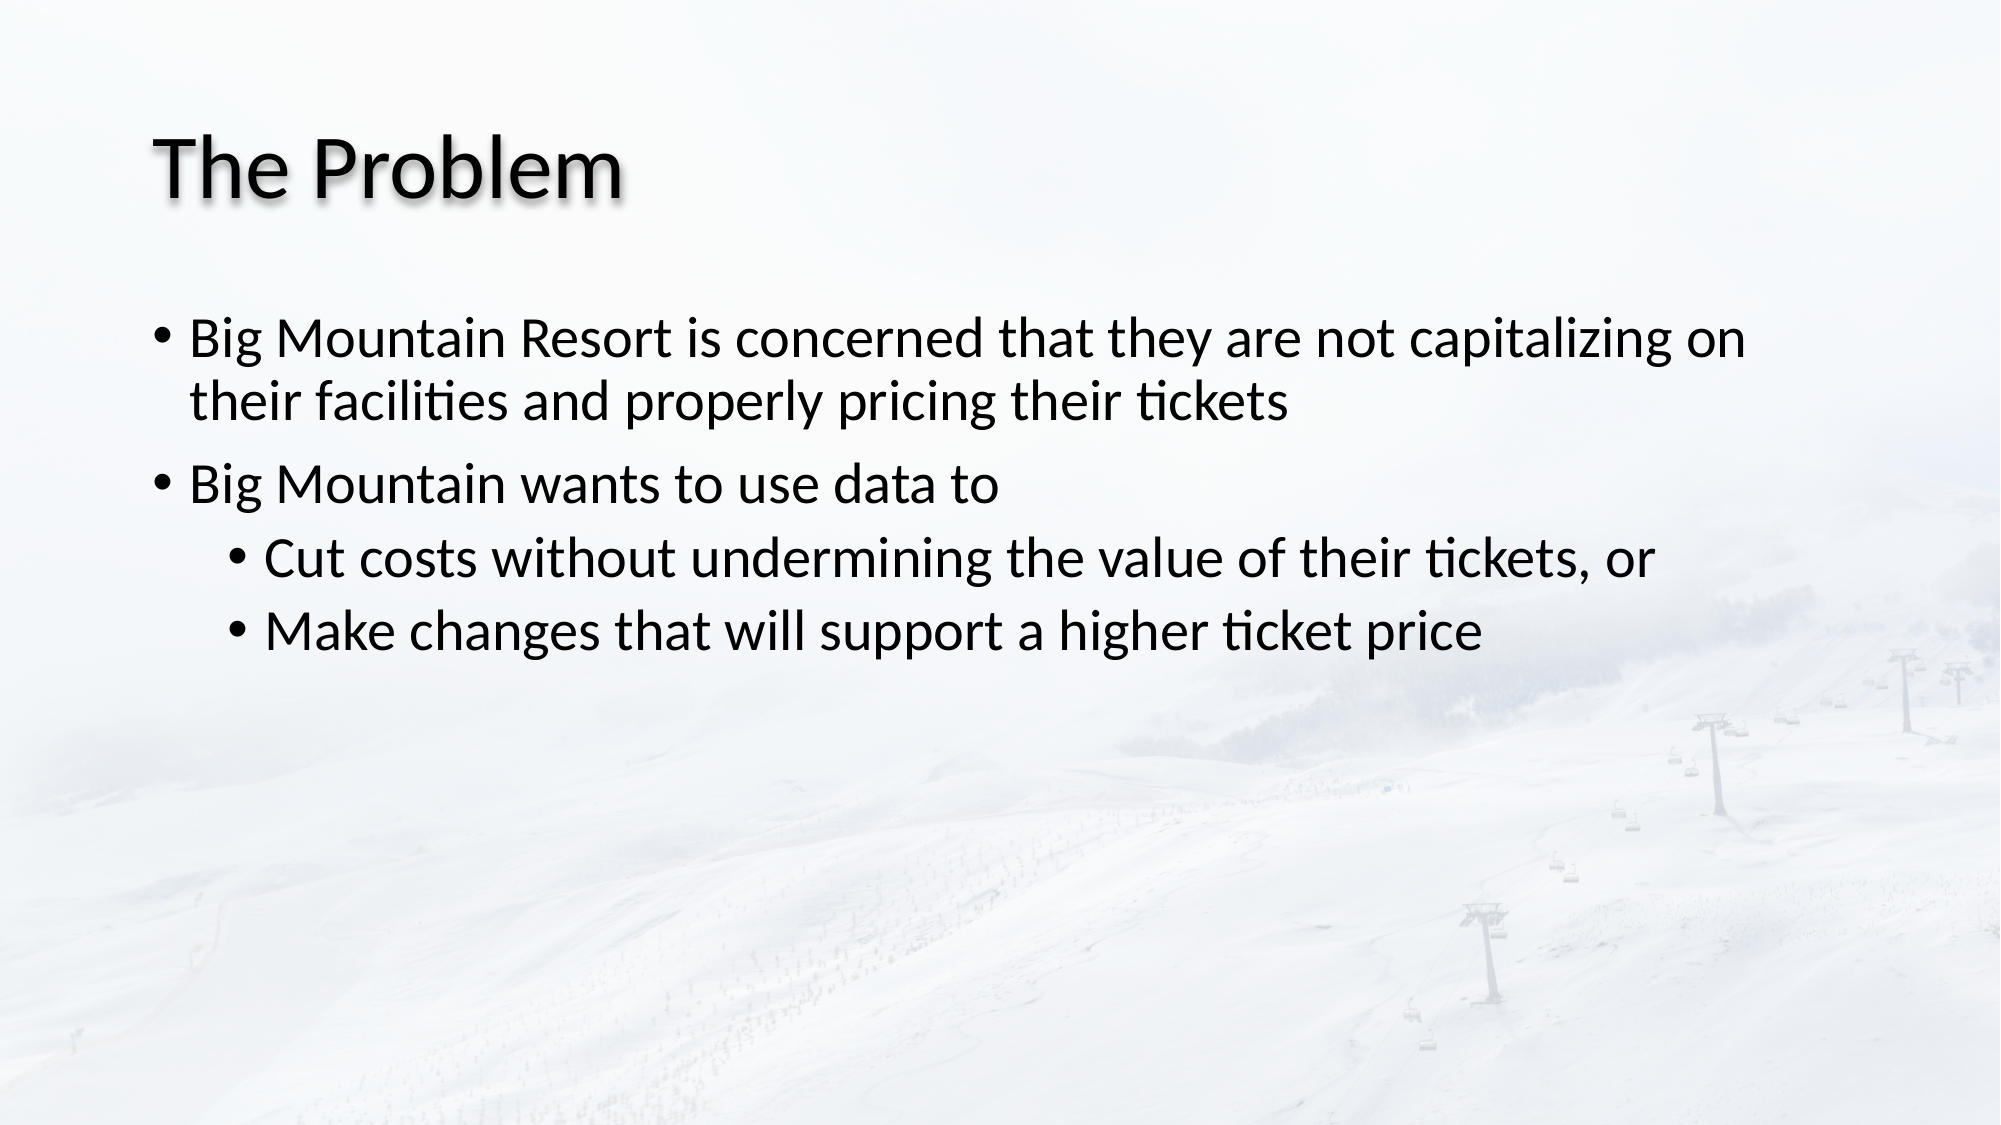

# The Problem
Big Mountain Resort is concerned that they are not capitalizing on their facilities and properly pricing their tickets
Big Mountain wants to use data to
Cut costs without undermining the value of their tickets, or
Make changes that will support a higher ticket price